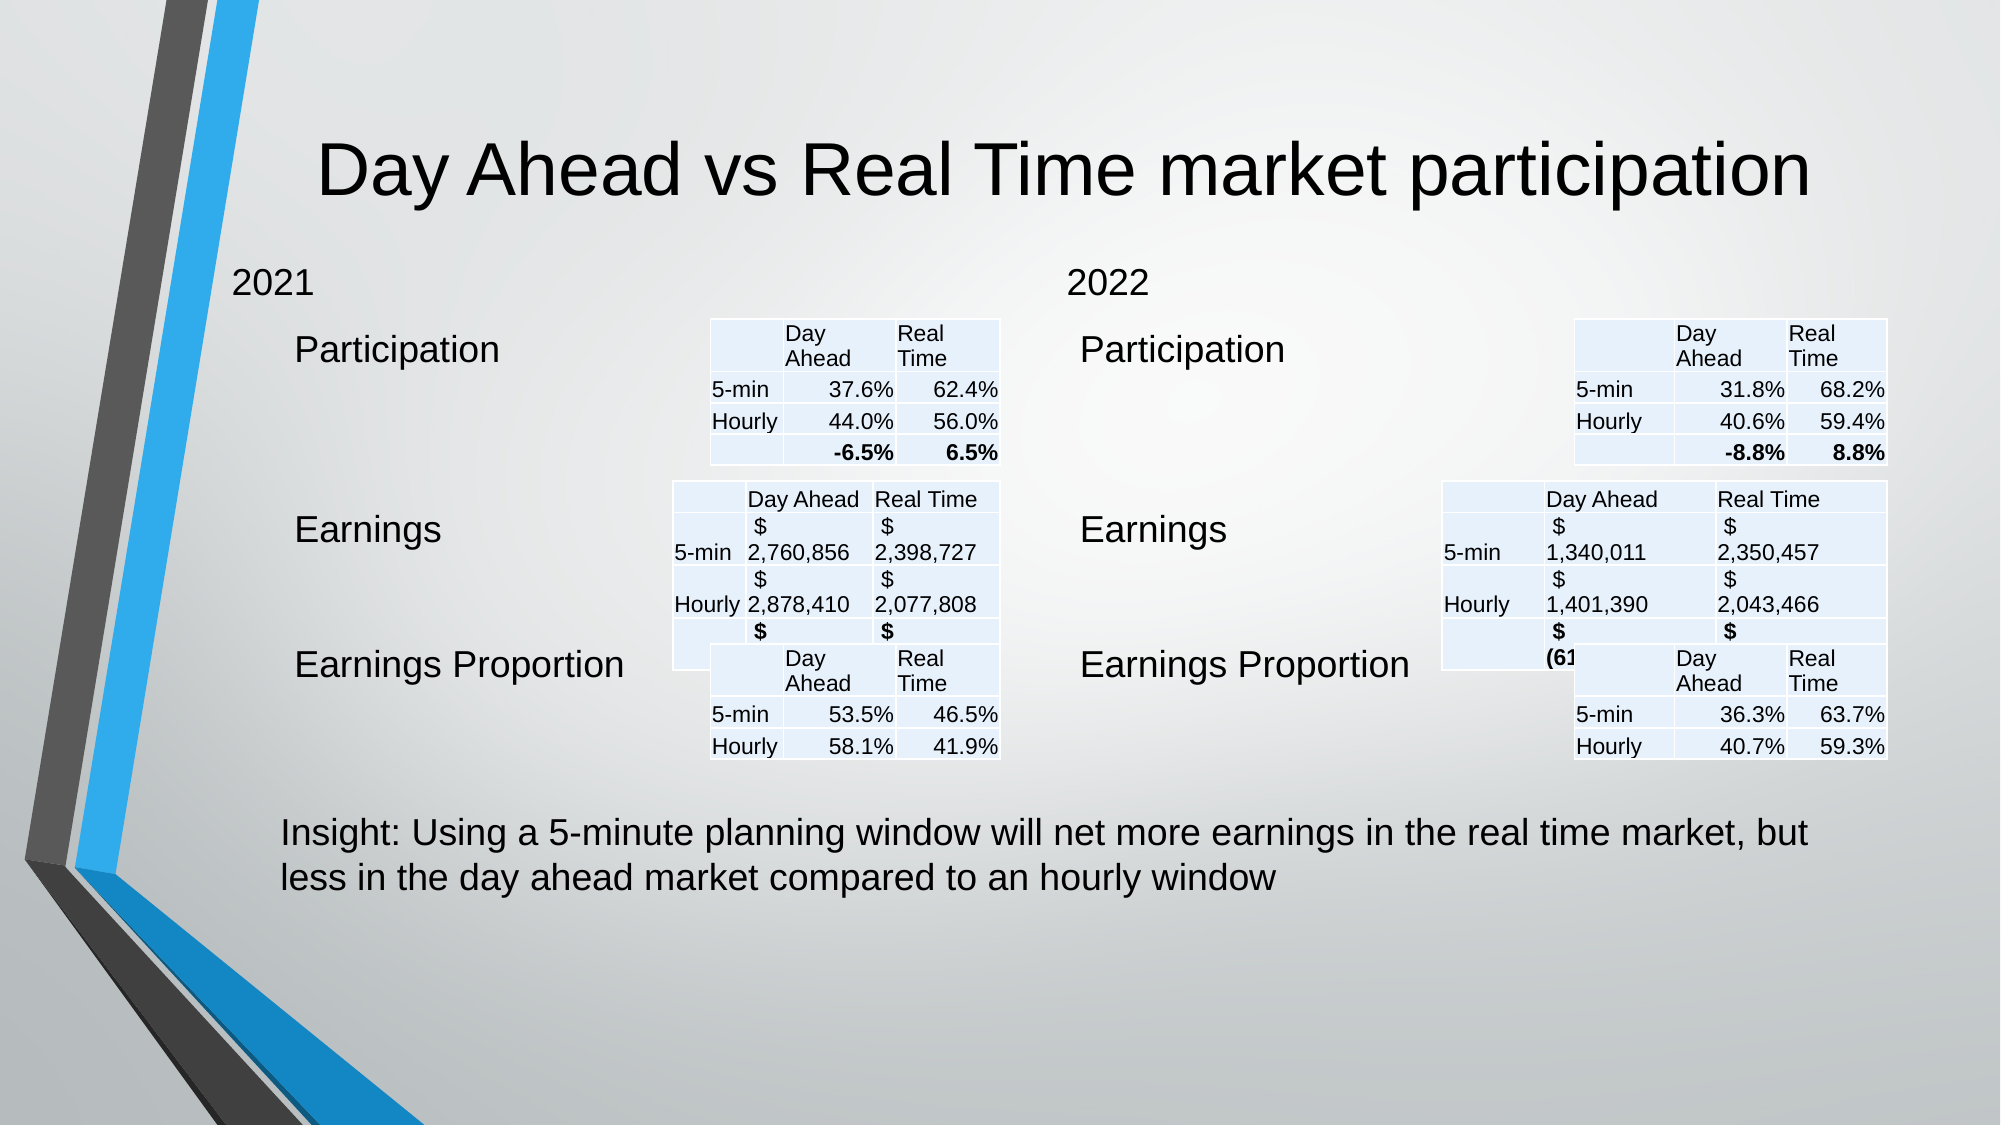

# Day Ahead vs Real Time market participation
2021
2022
Participation

Earnings

Earnings Proportion
Participation

Earnings

Earnings Proportion
|  | Day Ahead | Real Time |
| --- | --- | --- |
| 5-min | 37.6% | 62.4% |
| Hourly | 44.0% | 56.0% |
|  | -6.5% | 6.5% |
|  | Day Ahead | Real Time |
| --- | --- | --- |
| 5-min | 31.8% | 68.2% |
| Hourly | 40.6% | 59.4% |
|  | -8.8% | 8.8% |
|  | Day Ahead | Real Time |
| --- | --- | --- |
| 5-min | $ 2,760,856 | $ 2,398,727 |
| Hourly | $ 2,878,410 | $ 2,077,808 |
|  | $ (117,554) | $ 320,919 |
|  | Day Ahead | Real Time |
| --- | --- | --- |
| 5-min | $ 1,340,011 | $ 2,350,457 |
| Hourly | $ 1,401,390 | $ 2,043,466 |
|  | $ (61,379) | $ 306,991 |
|  | Day Ahead | Real Time |
| --- | --- | --- |
| 5-min | 53.5% | 46.5% |
| Hourly | 58.1% | 41.9% |
|  | Day Ahead | Real Time |
| --- | --- | --- |
| 5-min | 36.3% | 63.7% |
| Hourly | 40.7% | 59.3% |
Insight: Using a 5-minute planning window will net more earnings in the real time market, but less in the day ahead market compared to an hourly window